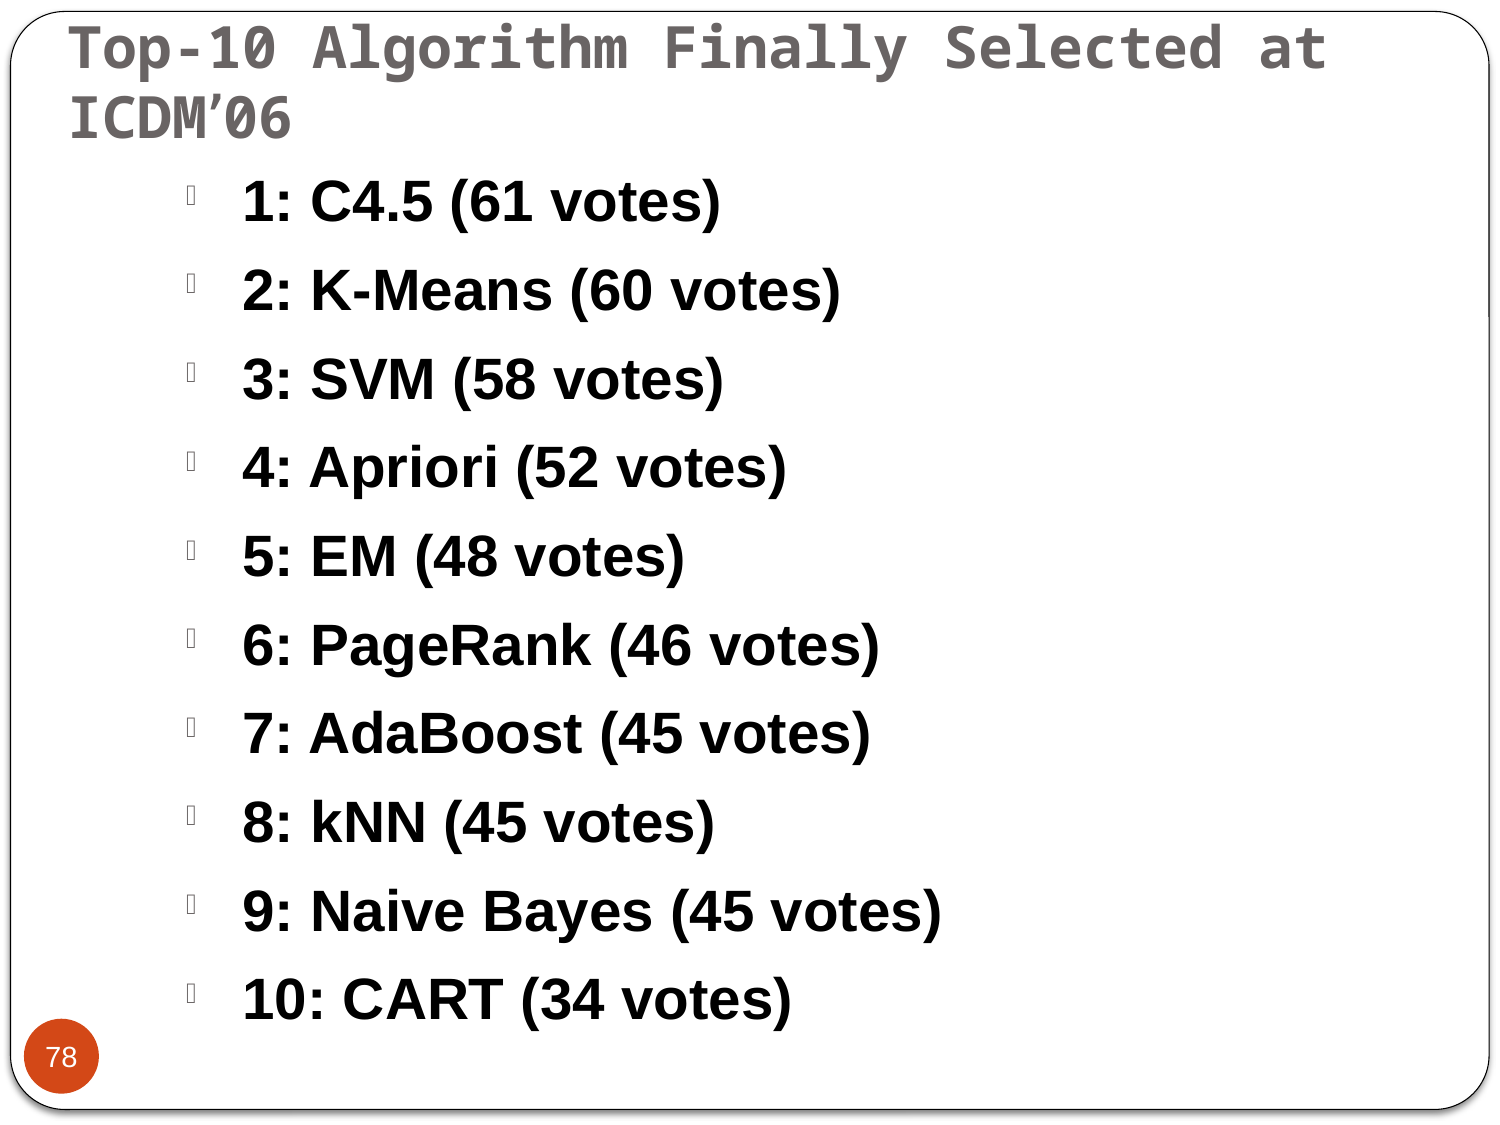

# Top-10 Algorithm Finally Selected at ICDM’06
1: C4.5 (61 votes)
2: K-Means (60 votes)
3: SVM (58 votes)
4: Apriori (52 votes)
5: EM (48 votes)
6: PageRank (46 votes)
7: AdaBoost (45 votes)
8: kNN (45 votes)
9: Naive Bayes (45 votes)
10: CART (34 votes)
78